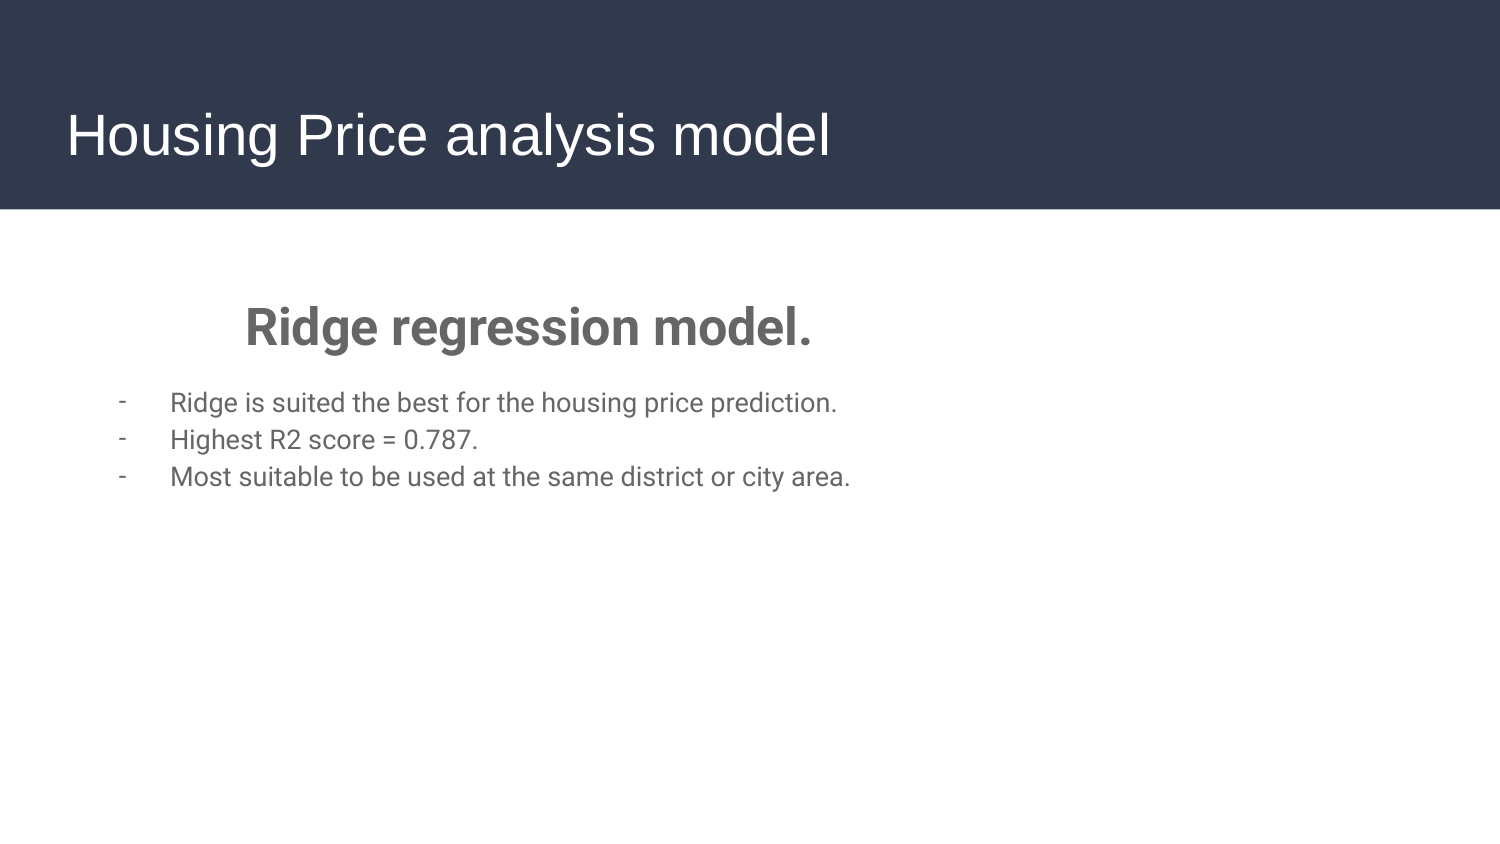

# Housing Price analysis model

	Ridge regression model.
Ridge is suited the best for the housing price prediction.
Highest R2 score = 0.787.
Most suitable to be used at the same district or city area.